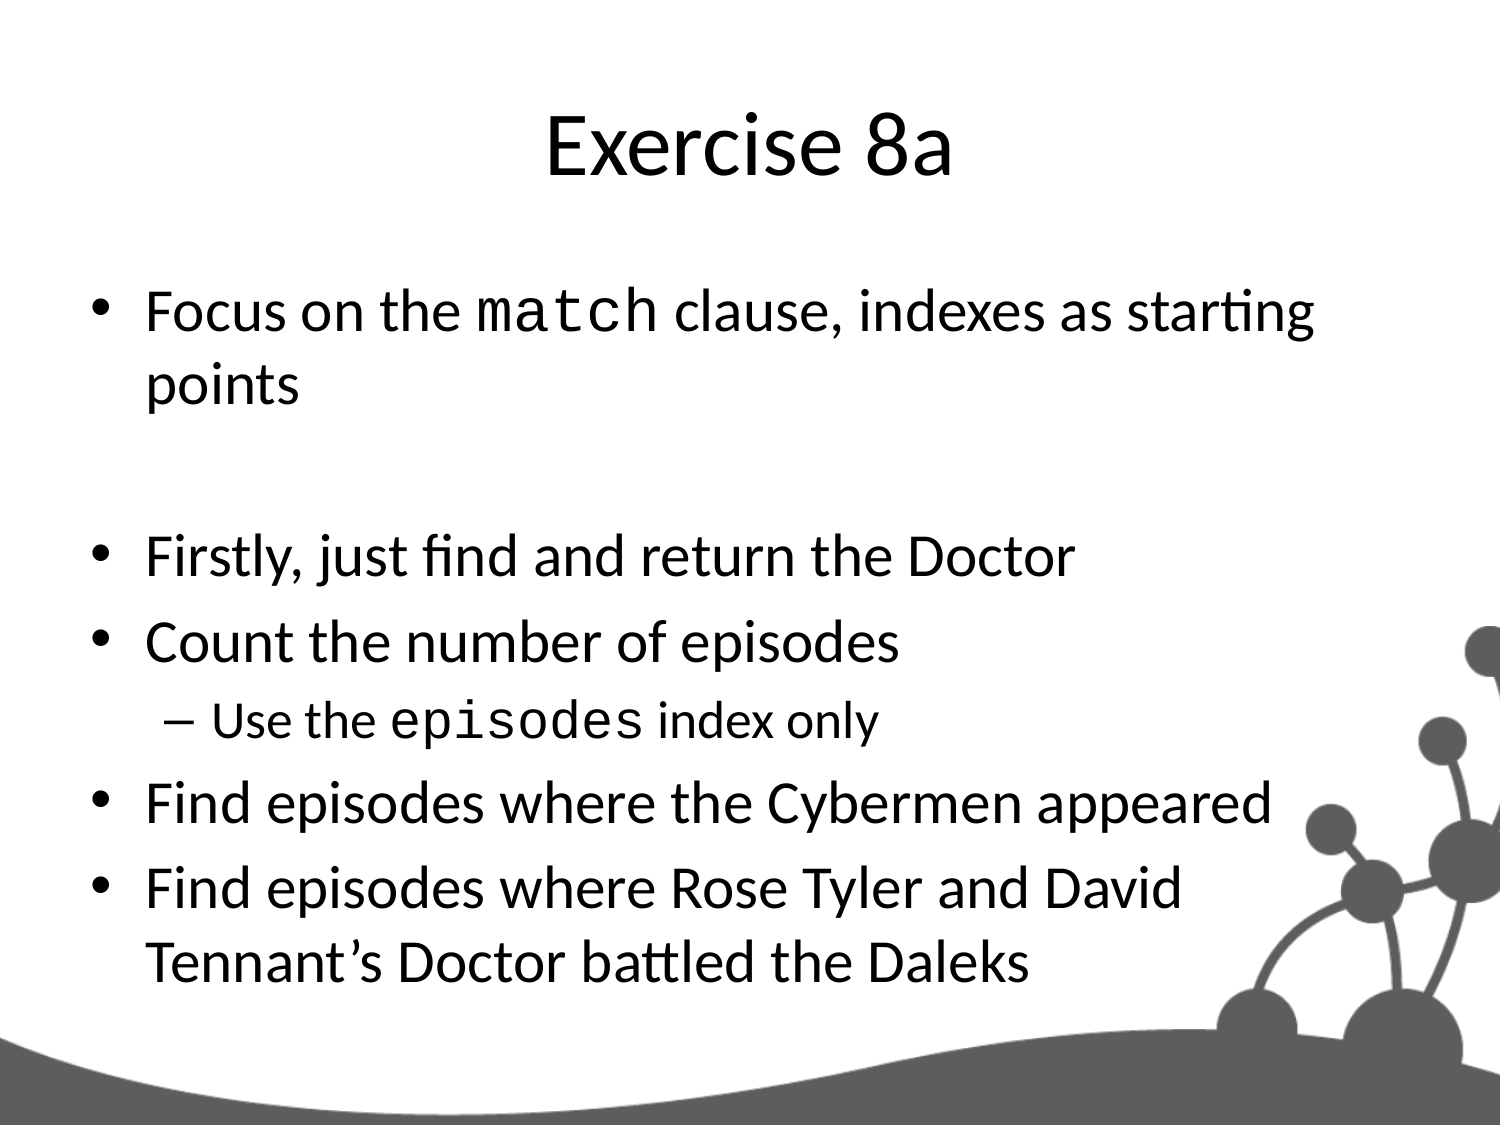

# Exercise 8a
Focus on the match clause, indexes as starting points

Firstly, just find and return the Doctor
Count the number of episodes
Use the episodes index only
Find episodes where the Cybermen appeared
Find episodes where Rose Tyler and David Tennant’s Doctor battled the Daleks